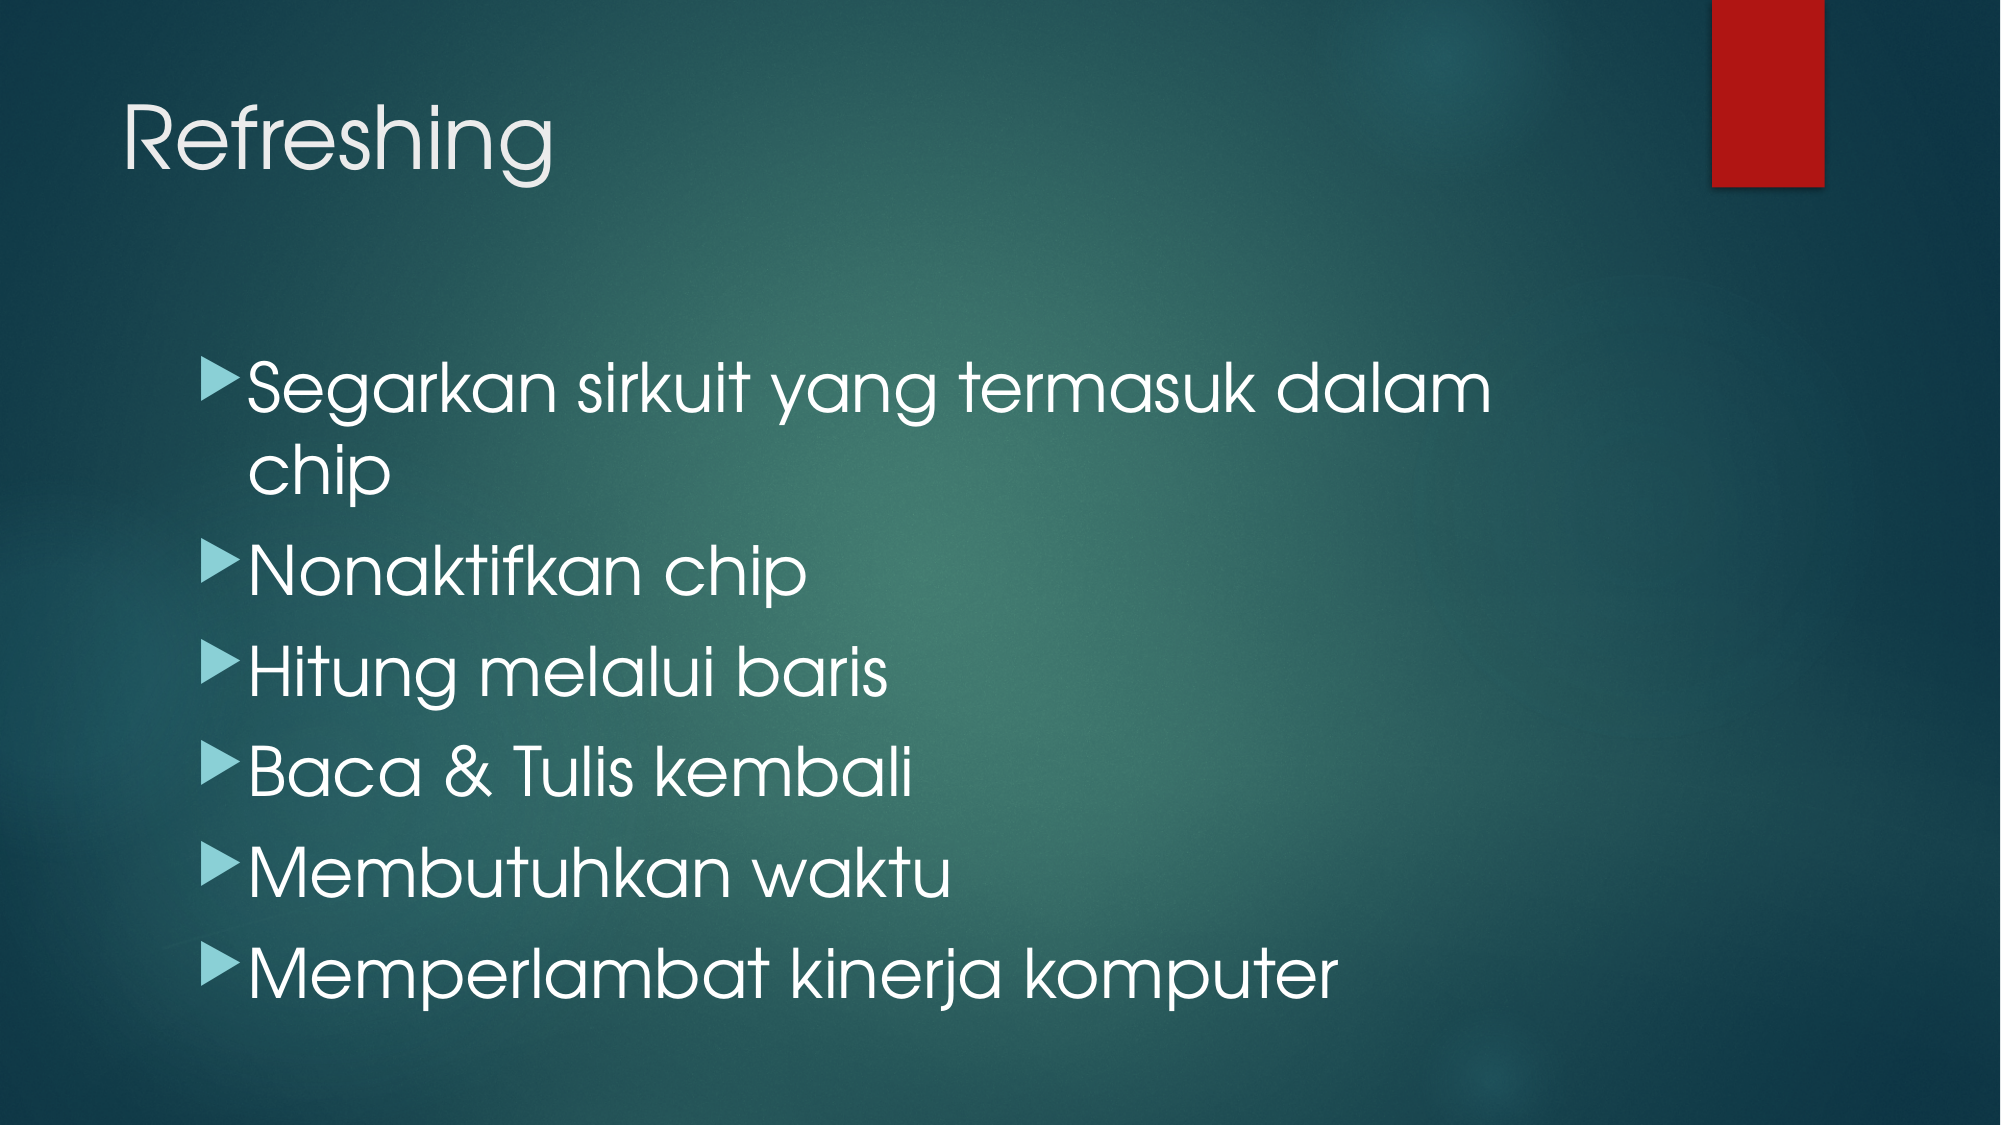

# Refreshing
Segarkan sirkuit yang termasuk dalam chip
Nonaktifkan chip
Hitung melalui baris
Baca & Tulis kembali
Membutuhkan waktu
Memperlambat kinerja komputer